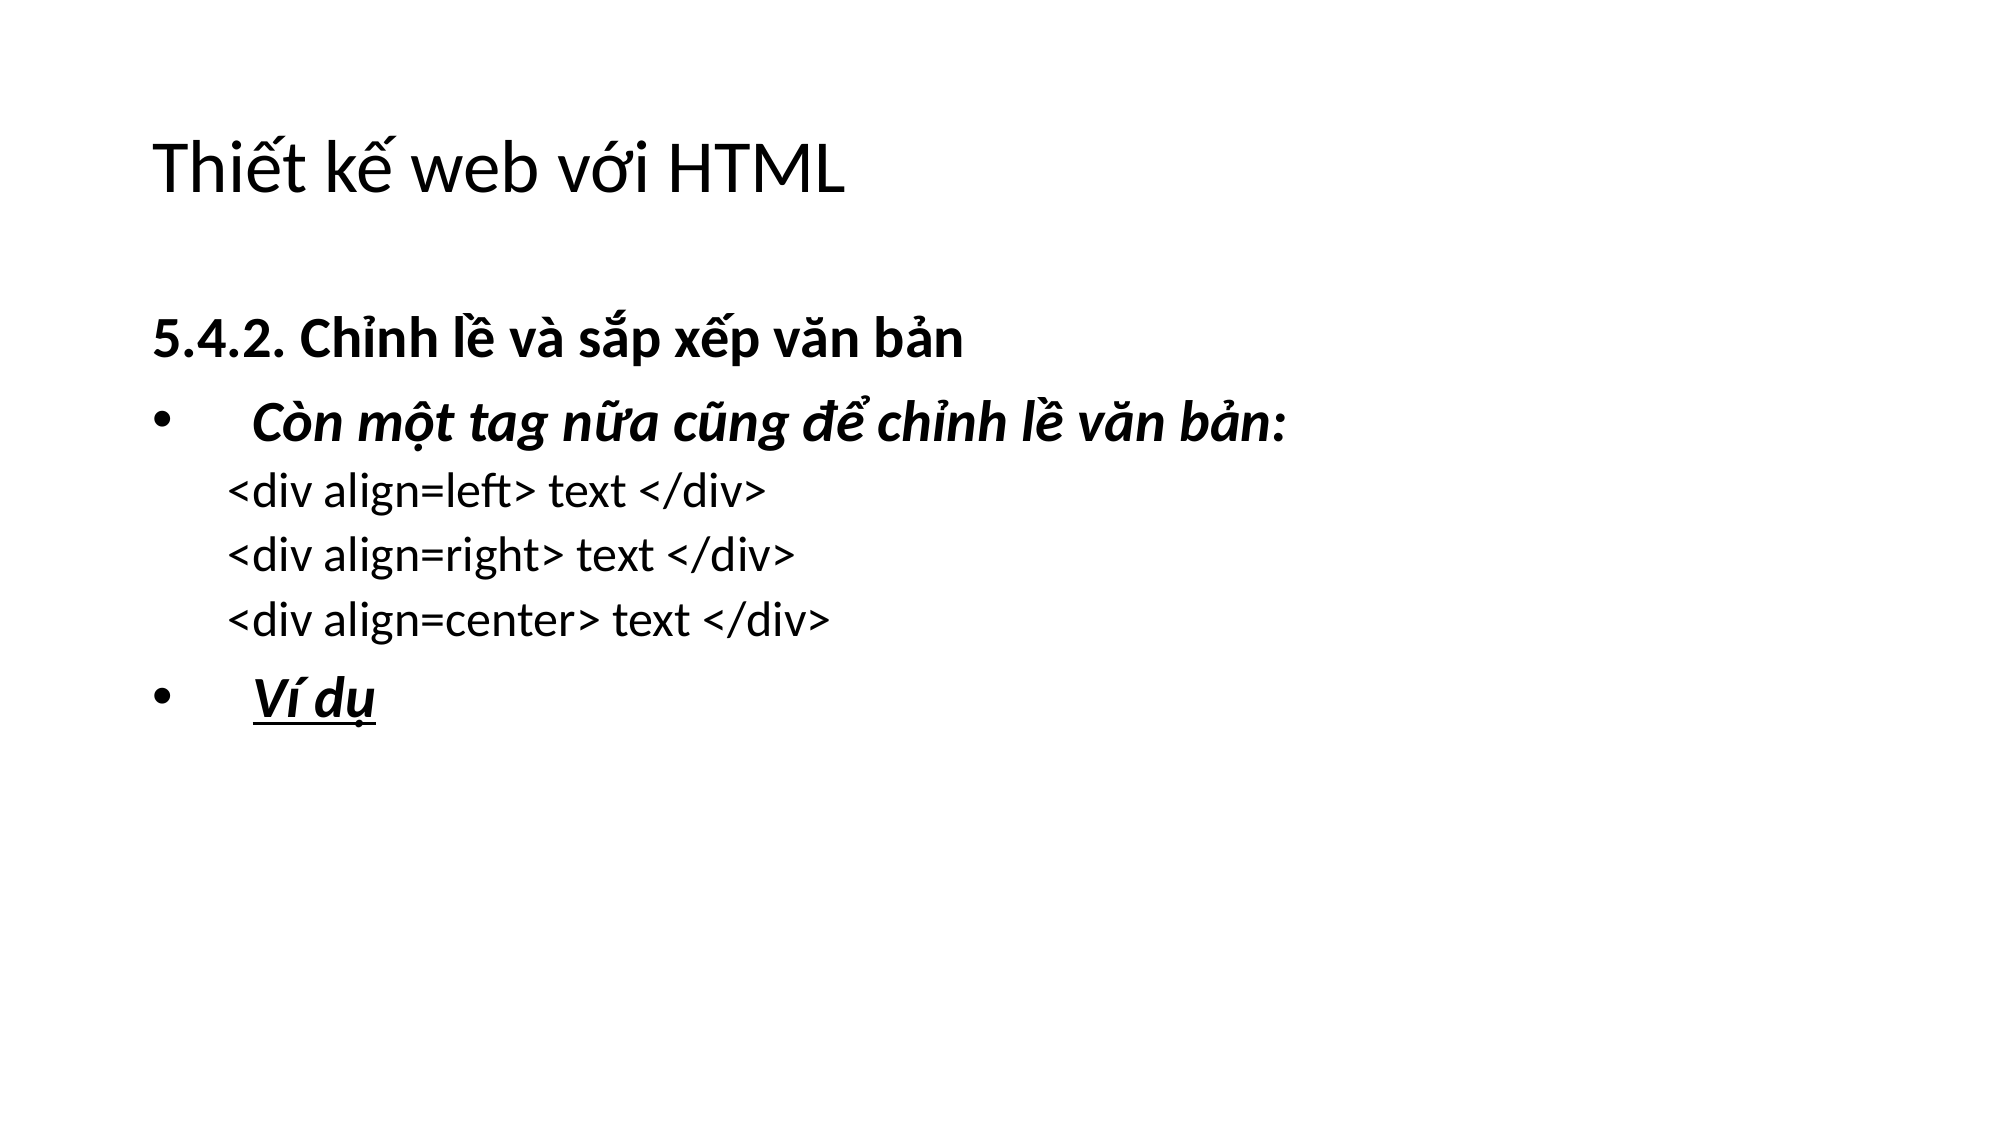

# Thiết kế web với HTML
5.4.2. Chỉnh lề và sắp xếp văn bản
Còn một tag nữa cũng để chỉnh lề văn bản:
<div align=left> text </div>
<div align=right> text </div>
<div align=center> text </div>
Ví dụ